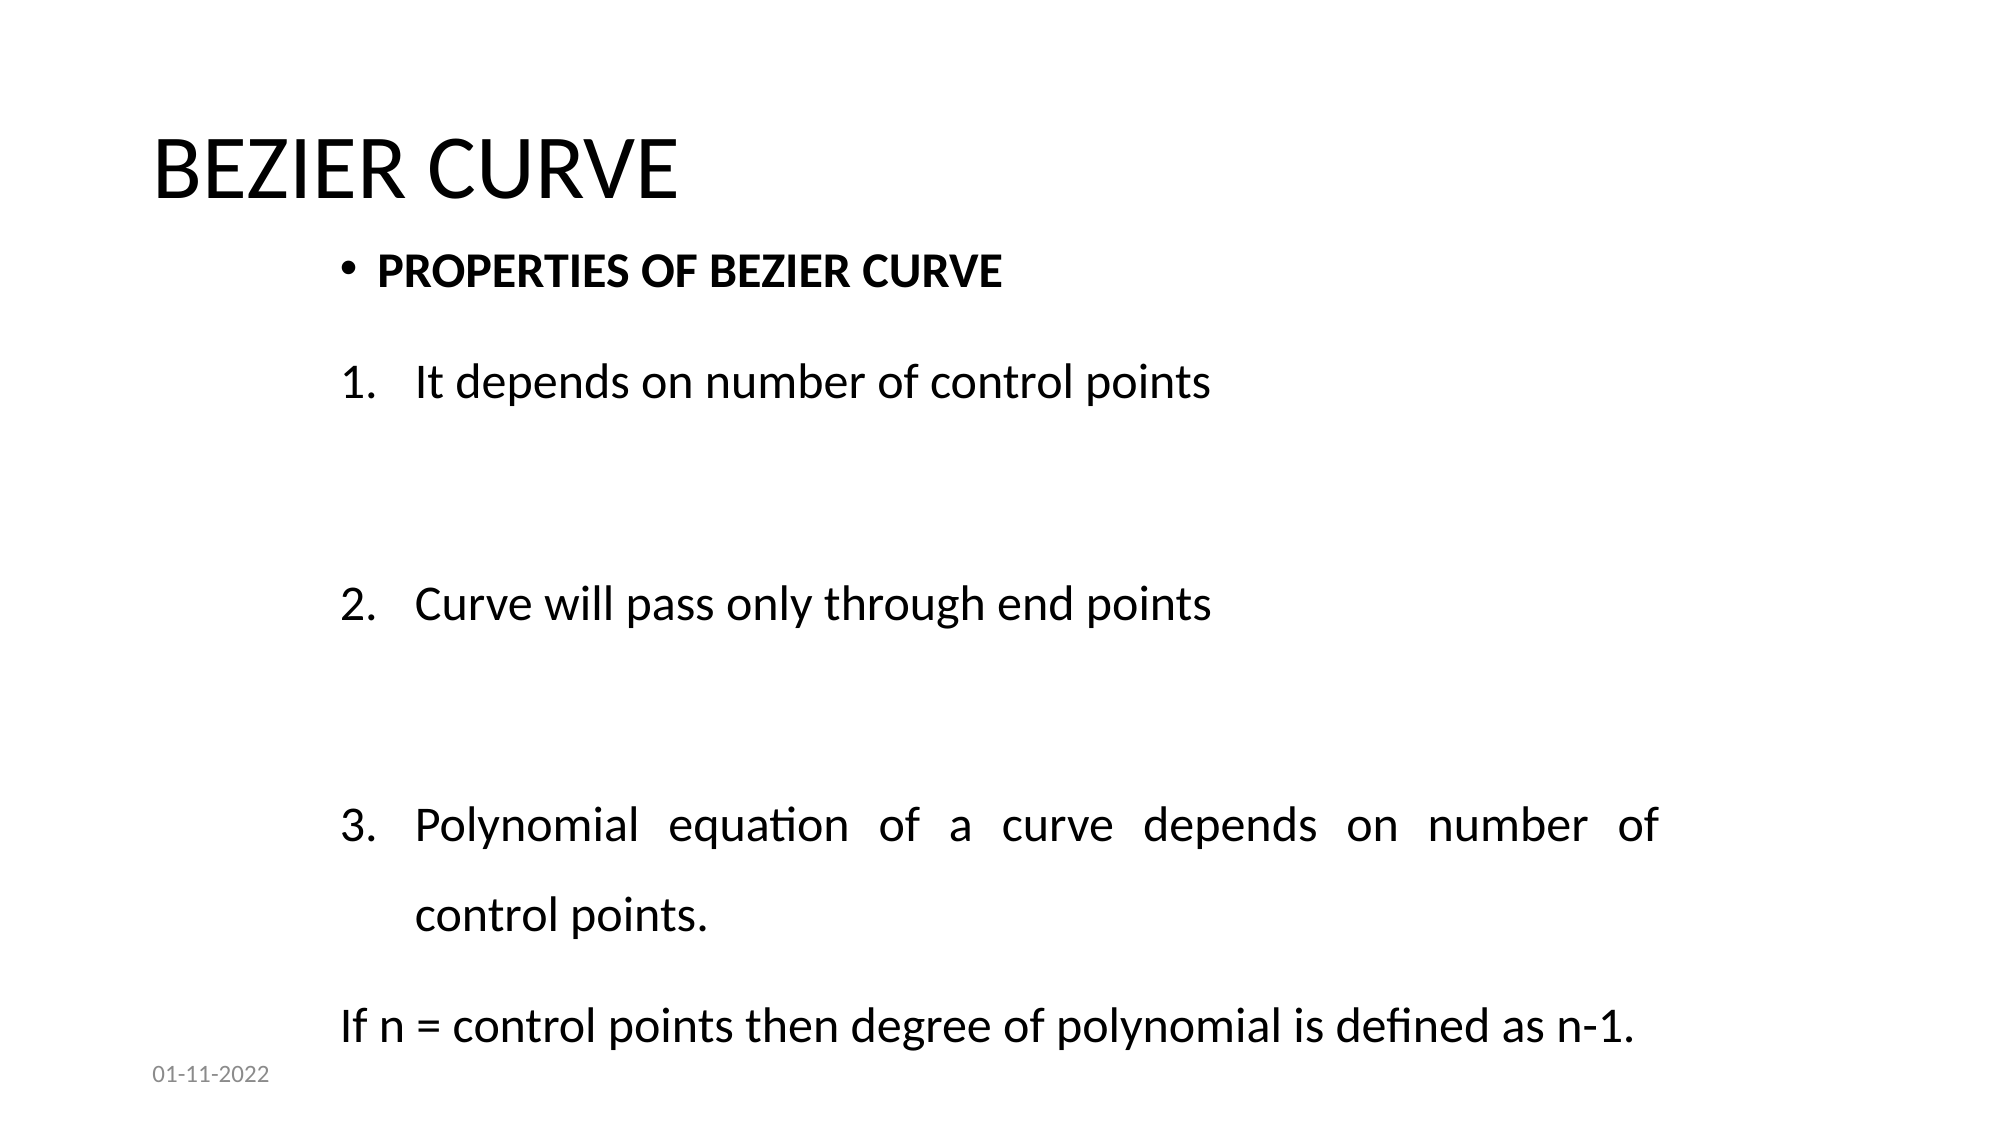

# BEZIER CURVE
PROPERTIES OF BEZIER CURVE
It depends on number of control points

Curve will pass only through end points

Polynomial equation of a curve depends on number of control points.
If n = control points then degree of polynomial is defined as n-1.
01-11-2022